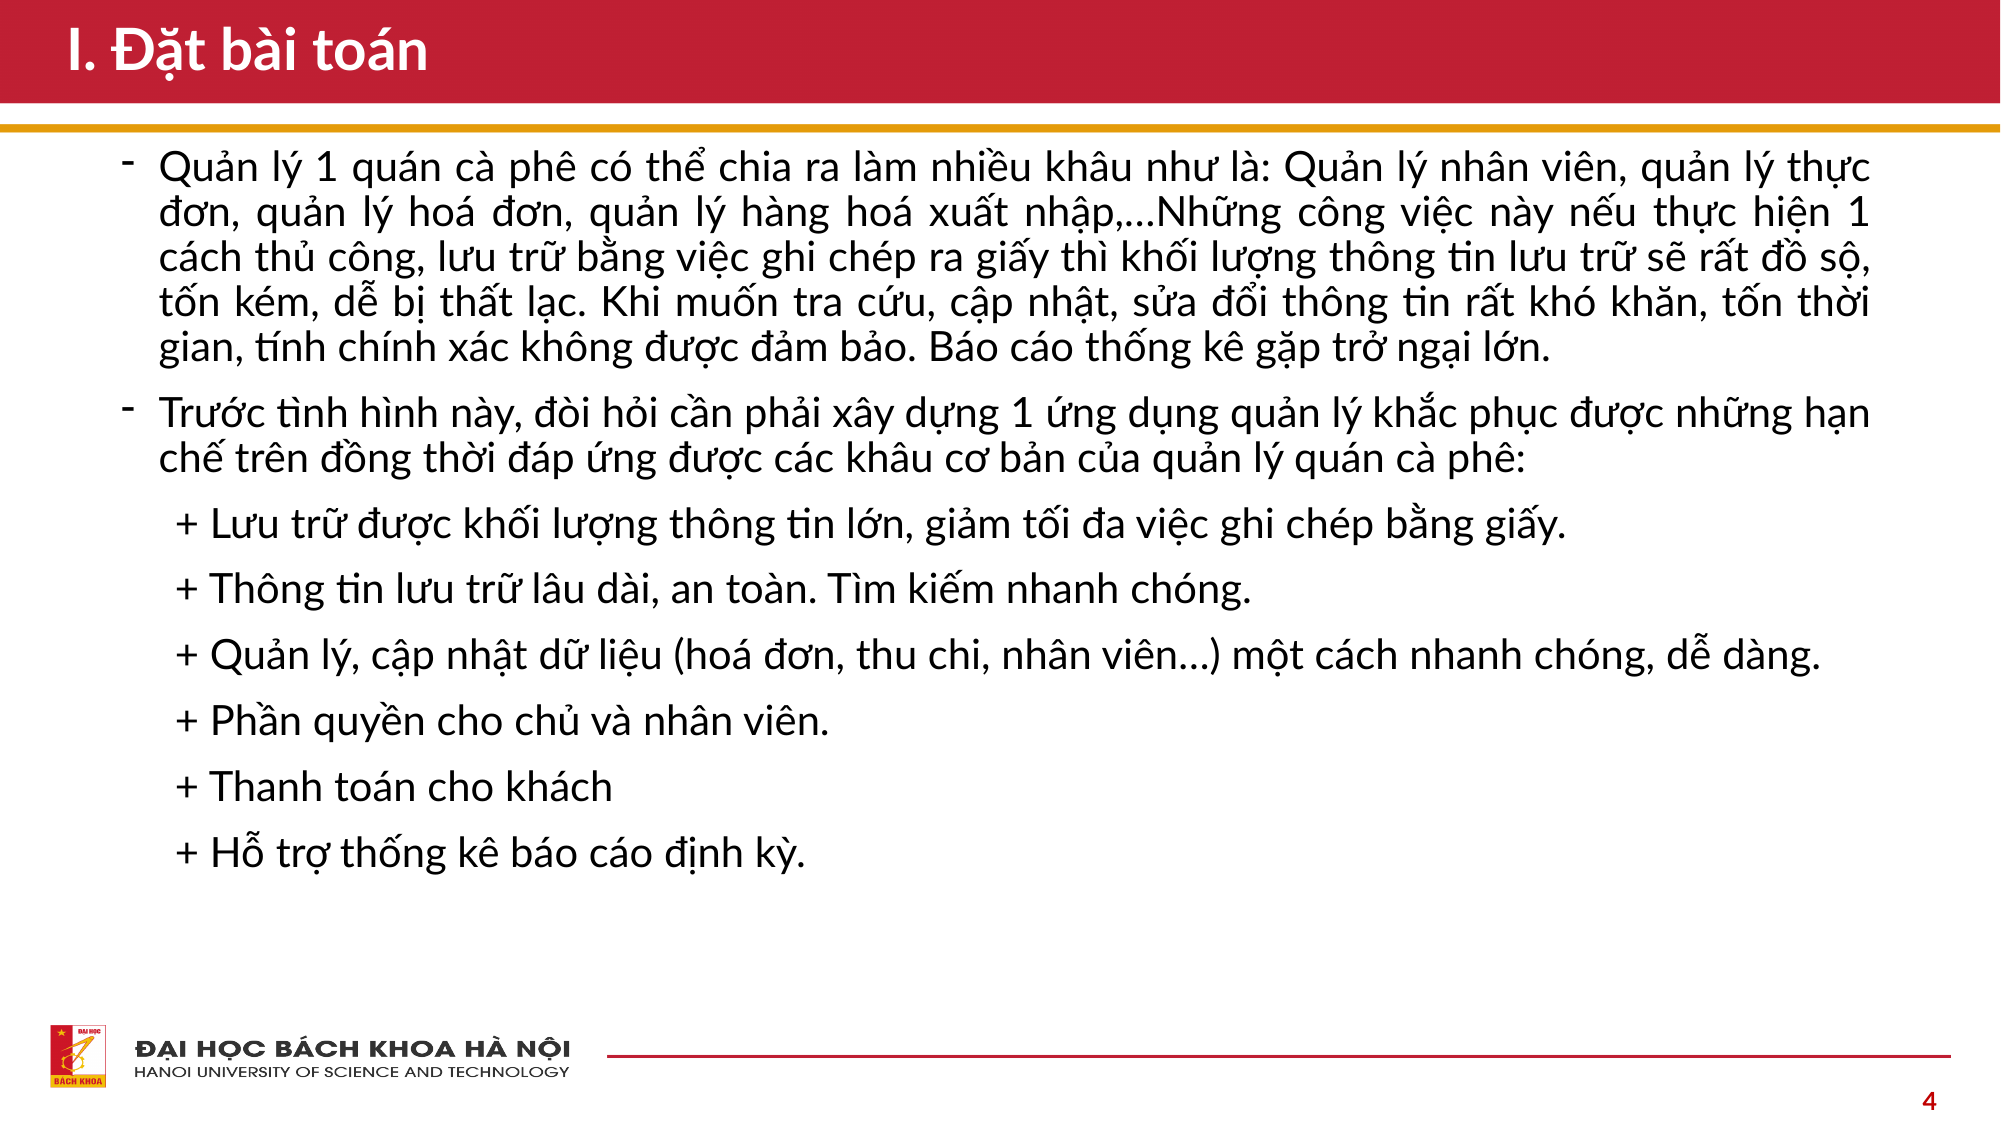

# I. Đặt bài toán
Quản lý 1 quán cà phê có thể chia ra làm nhiều khâu như là: Quản lý nhân viên, quản lý thực đơn, quản lý hoá đơn, quản lý hàng hoá xuất nhập,…Những công việc này nếu thực hiện 1 cách thủ công, lưu trữ bằng việc ghi chép ra giấy thì khối lượng thông tin lưu trữ sẽ rất đồ sộ, tốn kém, dễ bị thất lạc. Khi muốn tra cứu, cập nhật, sửa đổi thông tin rất khó khăn, tốn thời gian, tính chính xác không được đảm bảo. Báo cáo thống kê gặp trở ngại lớn.
Trước tình hình này, đòi hỏi cần phải xây dựng 1 ứng dụng quản lý khắc phục được những hạn chế trên đồng thời đáp ứng được các khâu cơ bản của quản lý quán cà phê:
     + Lưu trữ được khối lượng thông tin lớn, giảm tối đa việc ghi chép bằng giấy.
     + Thông tin lưu trữ lâu dài, an toàn. Tìm kiếm nhanh chóng.
     + Quản lý, cập nhật dữ liệu (hoá đơn, thu chi, nhân viên…) một cách nhanh chóng, dễ dàng.
     + Phần quyền cho chủ và nhân viên.
     + Thanh toán cho khách
     + Hỗ trợ thống kê báo cáo định kỳ.
4